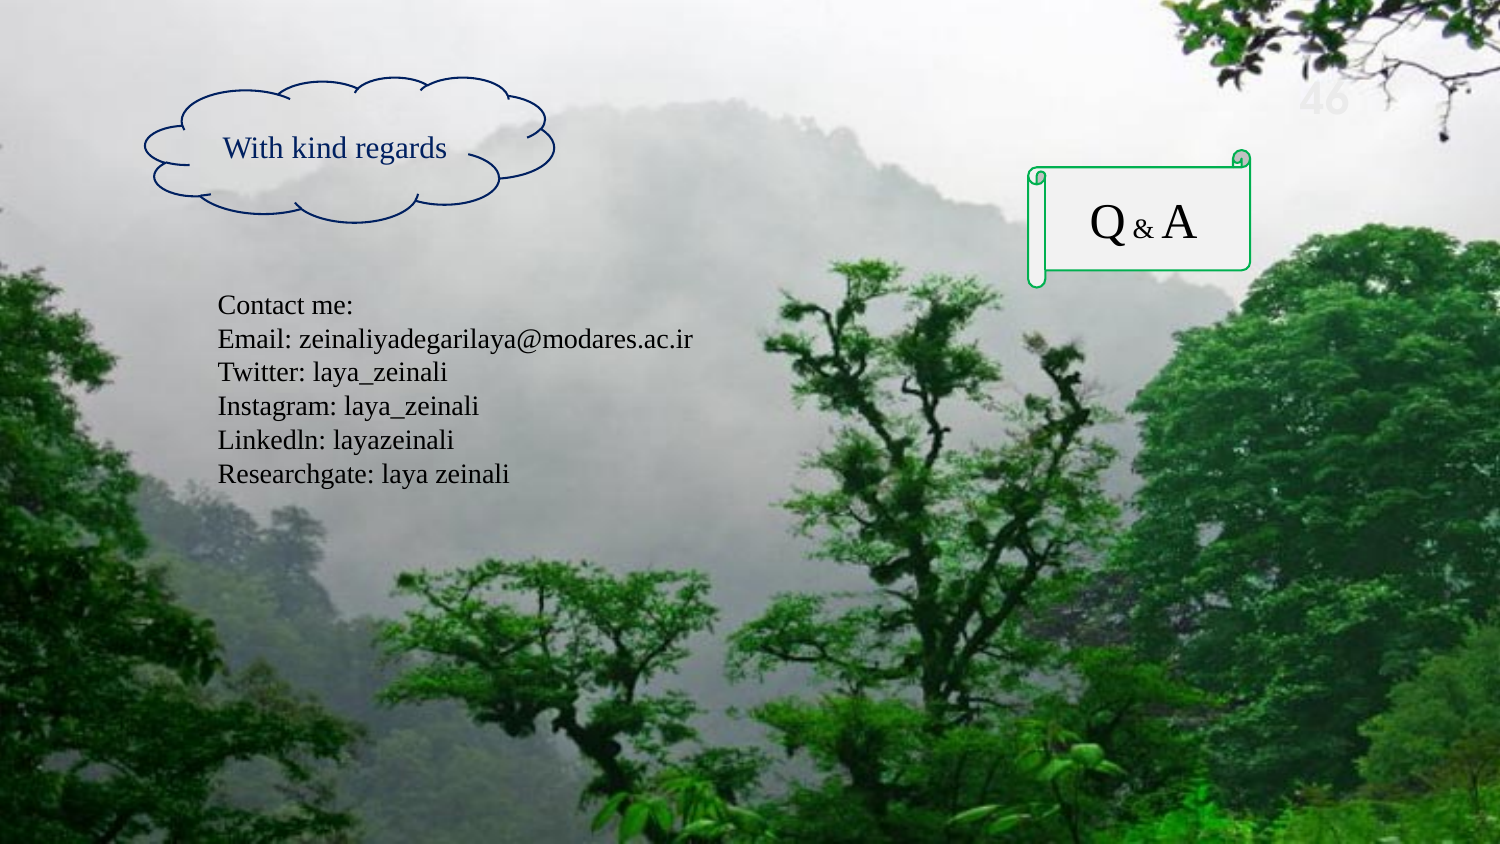

46
With kind regards
Q & A
Contact me:
Email: zeinaliyadegarilaya@modares.ac.ir
Twitter: laya_zeinali
Instagram: laya_zeinali
Linkedln: layazeinali
Researchgate: laya zeinali